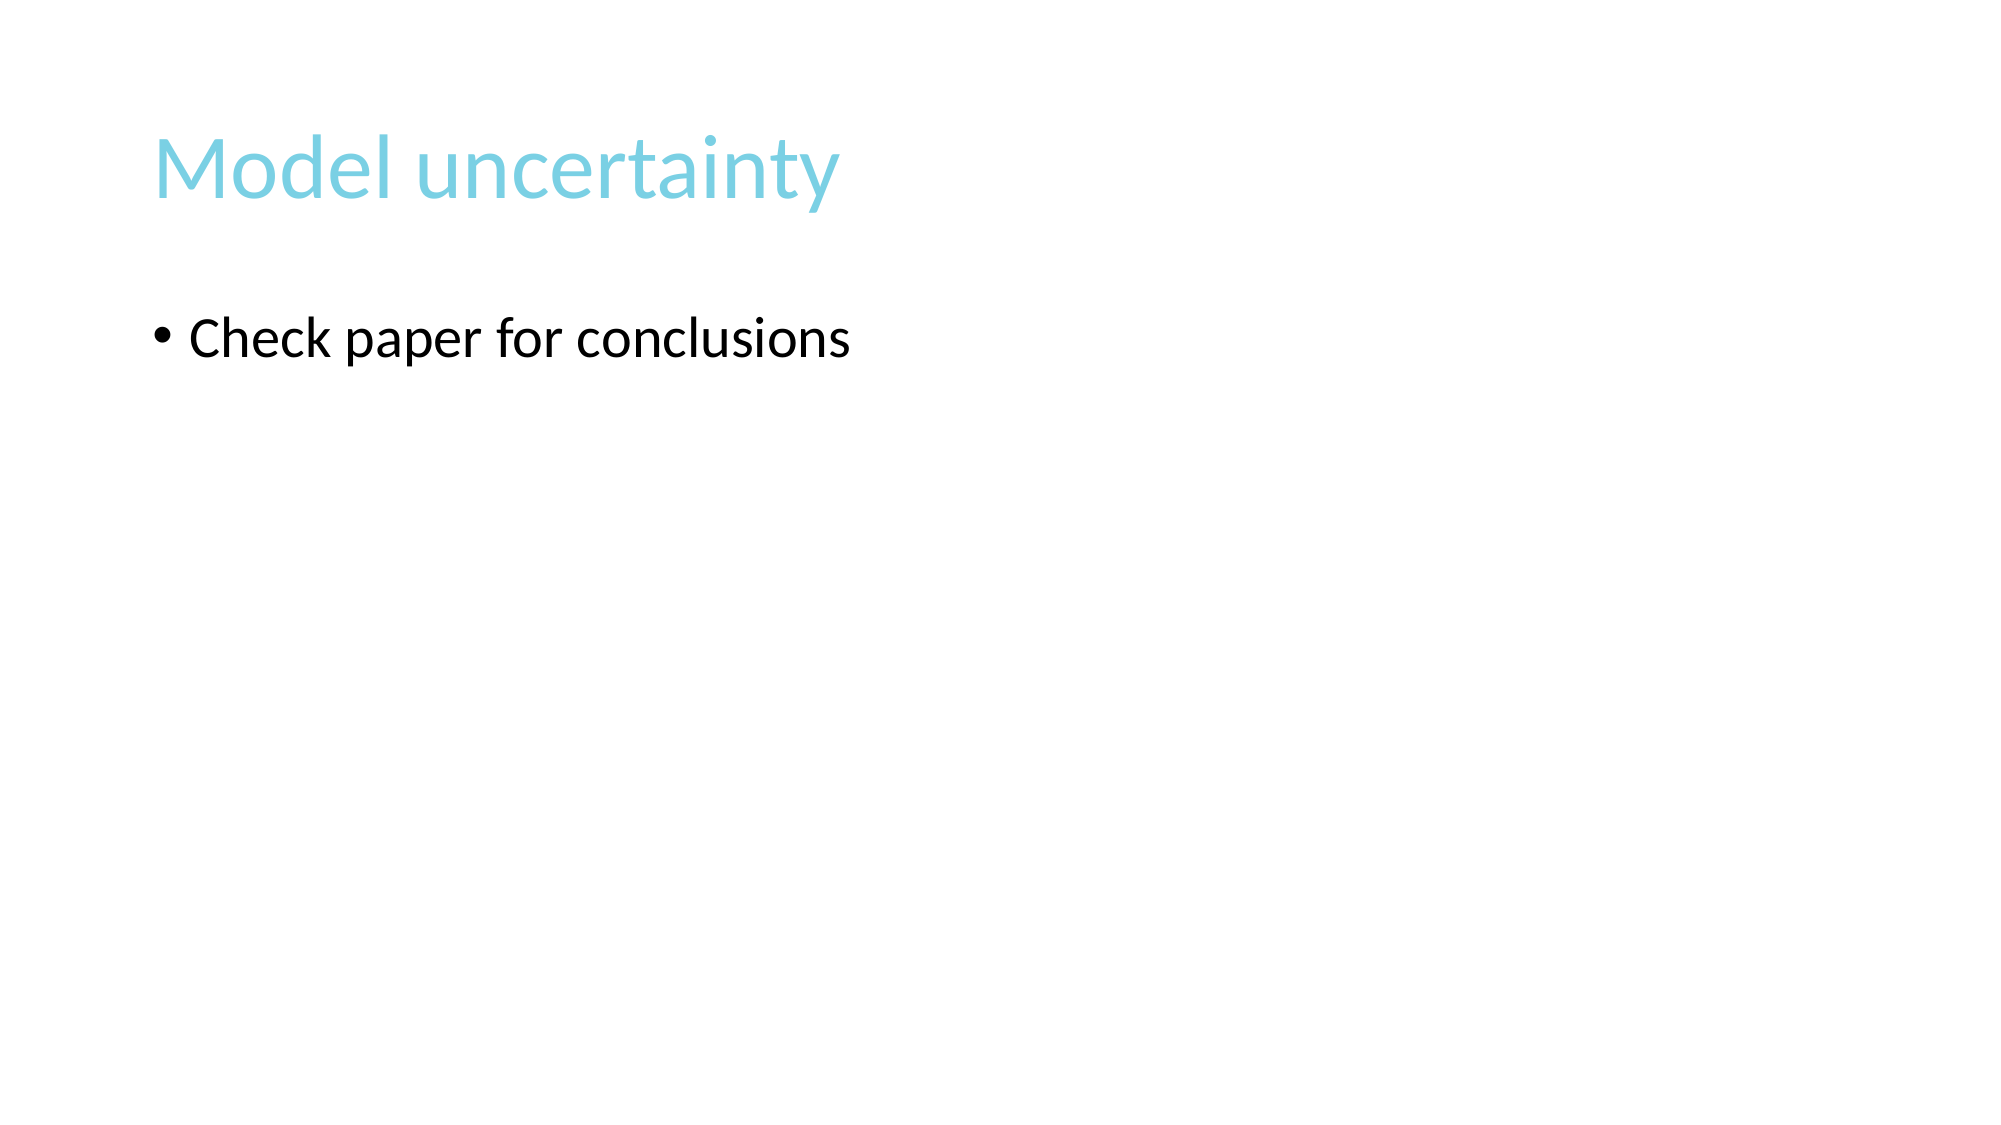

# Model uncertainty
Check paper for conclusions